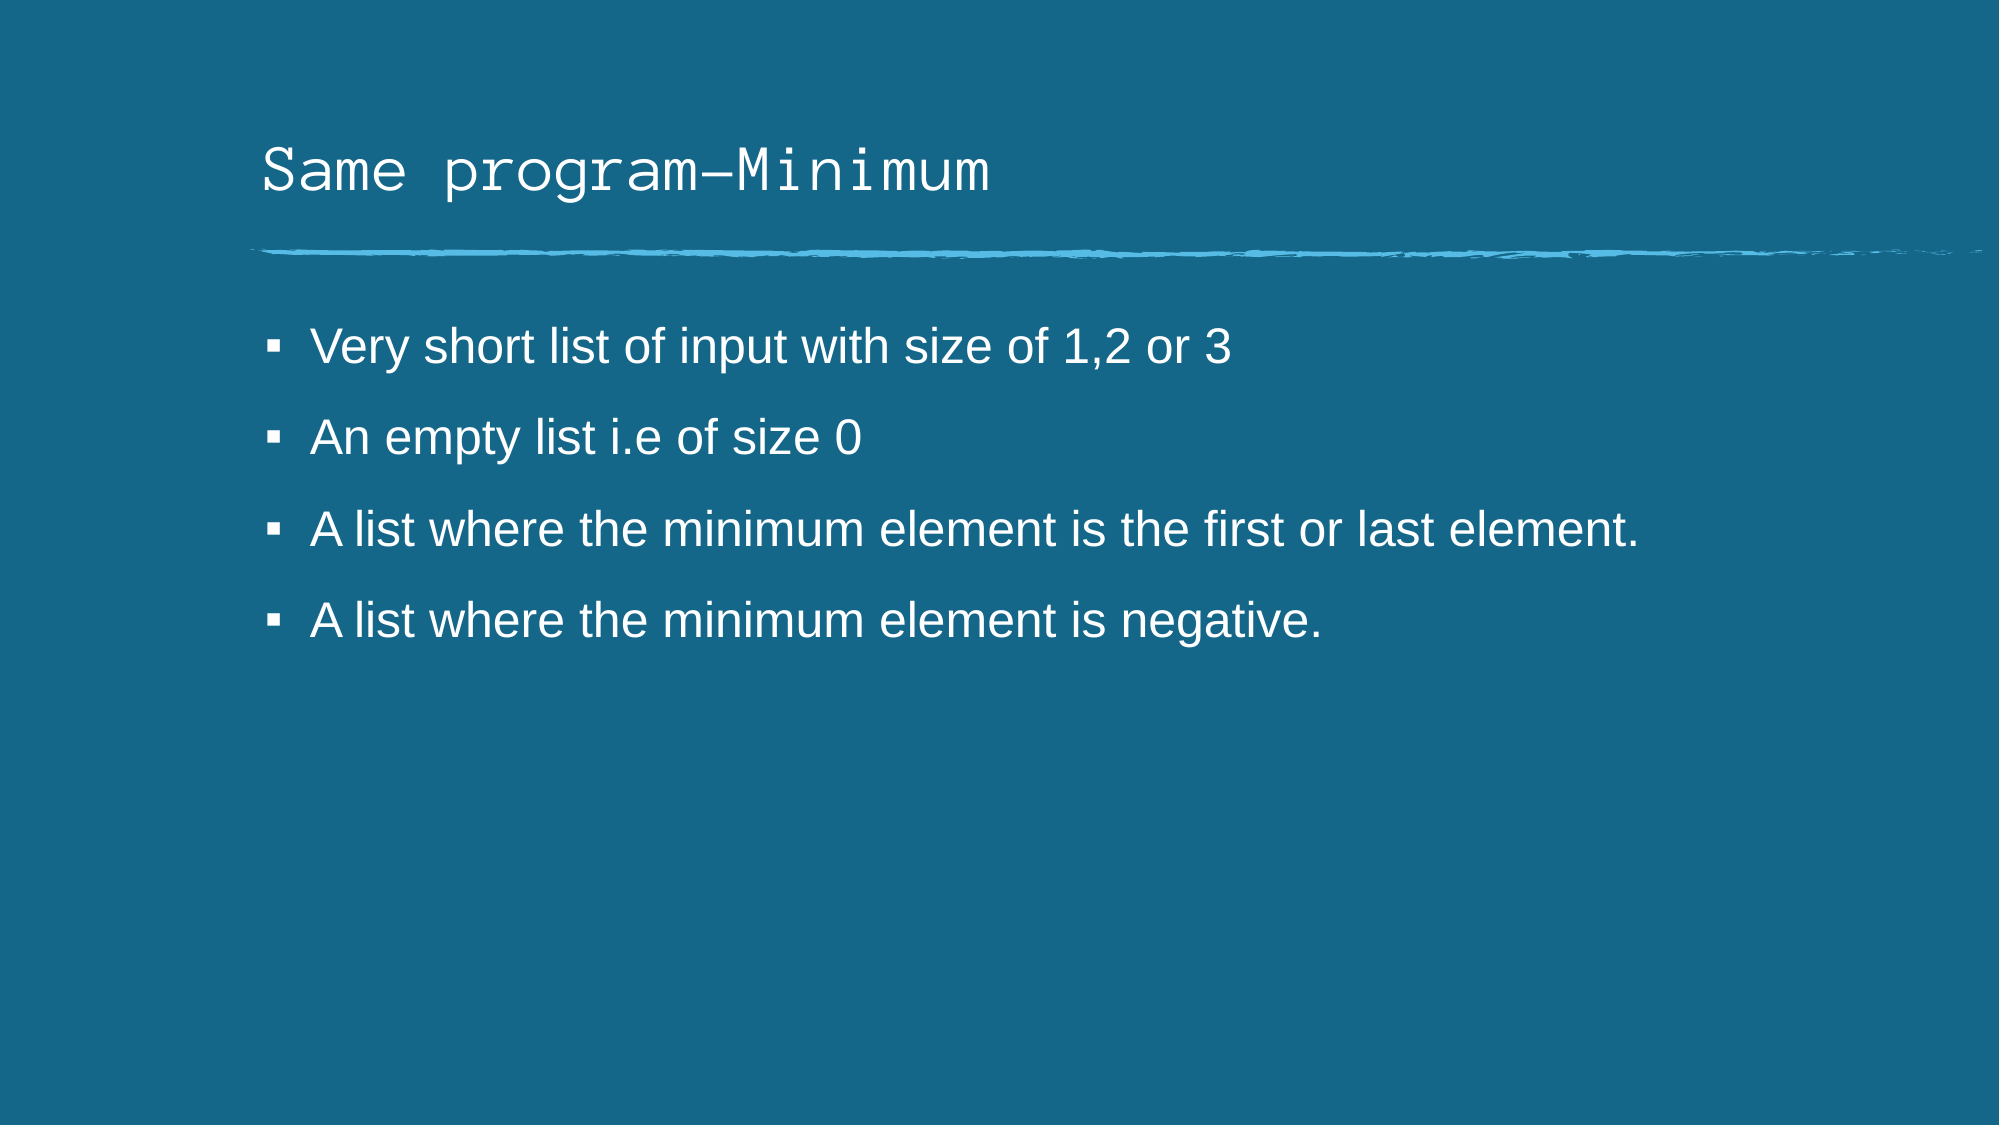

# Same program-Minimum
Very short list of input with size of 1,2 or 3
An empty list i.e of size 0
A list where the minimum element is the first or last element.
A list where the minimum element is negative.